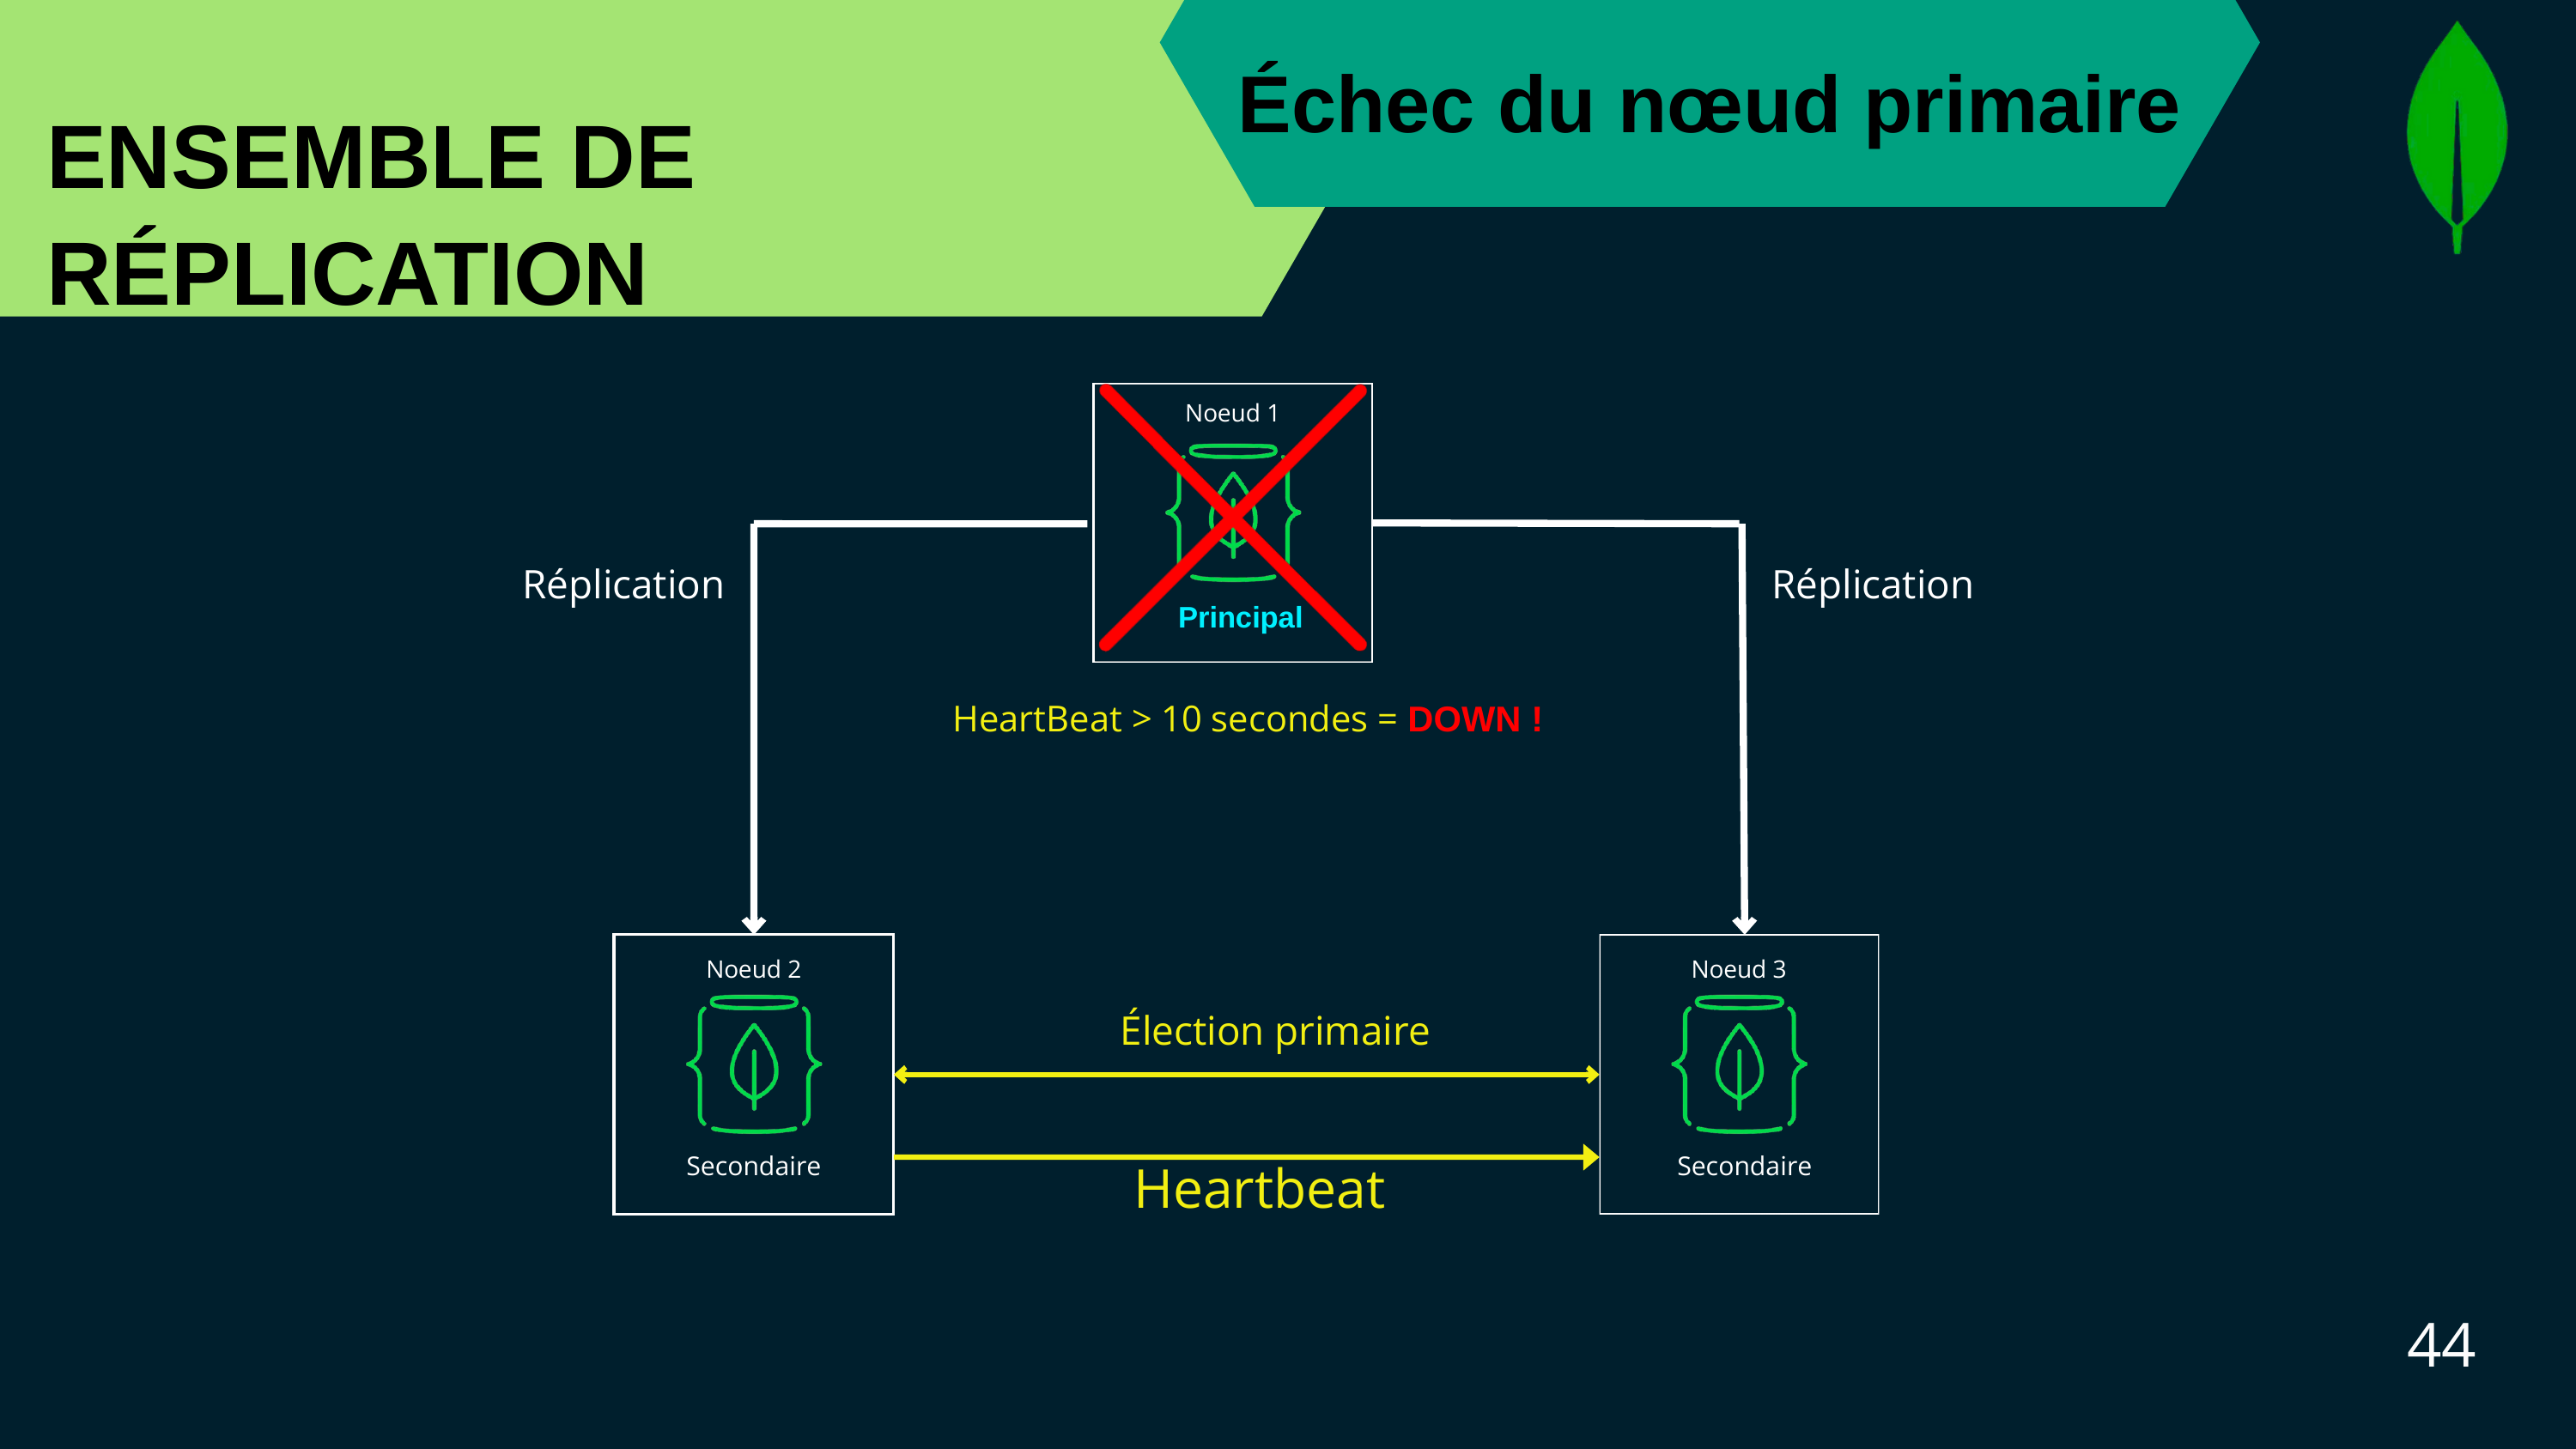

Échec du nœud primaire
ENSEMBLE DE RÉPLICATION

Noeud 1

Principal

Réplication
Réplication
HeartBeat > 10 secondes = DOWN !

Noeud 3

Secondaire

Noeud 2

Secondaire

 Élection primaire

Heartbeat

44